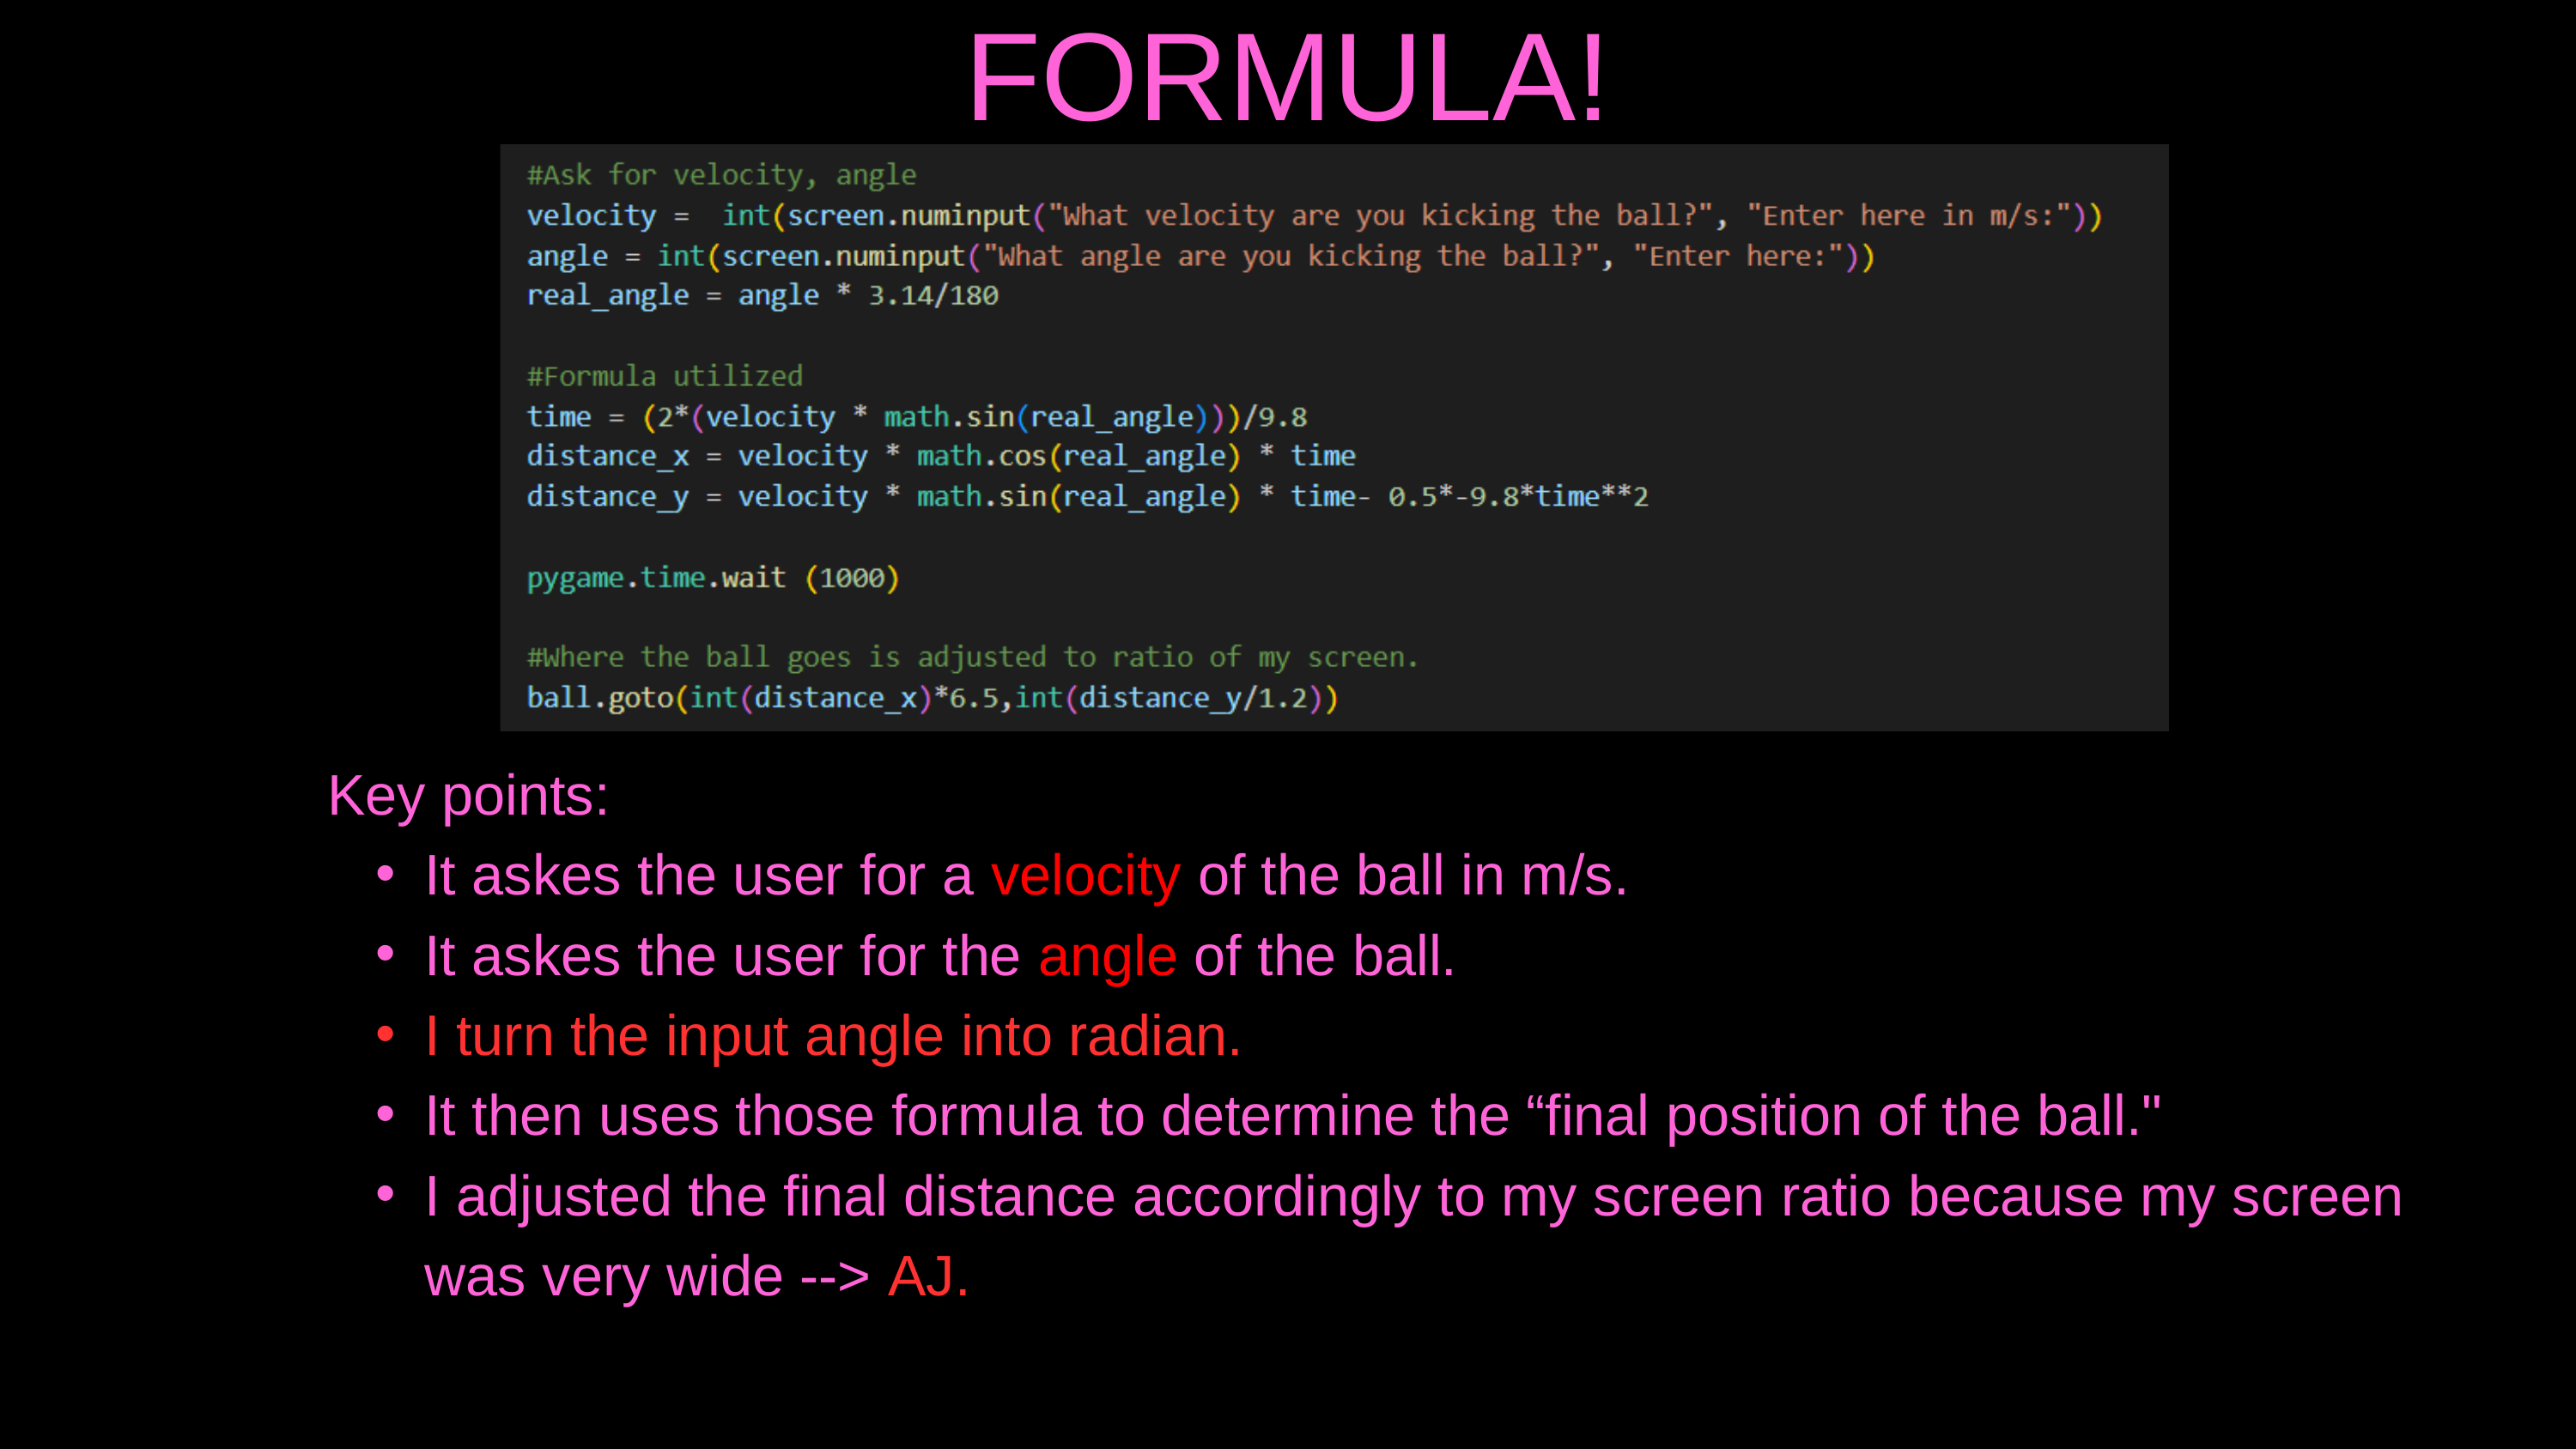

FORMULA!

Key points:
It askes the user for a velocity of the ball in m/s.
It askes the user for the angle of the ball.
I turn the input angle into radian.
It then uses those formula to determine the “final position of the ball."
I adjusted the final distance accordingly to my screen ratio because my screen was very wide --> AJ.